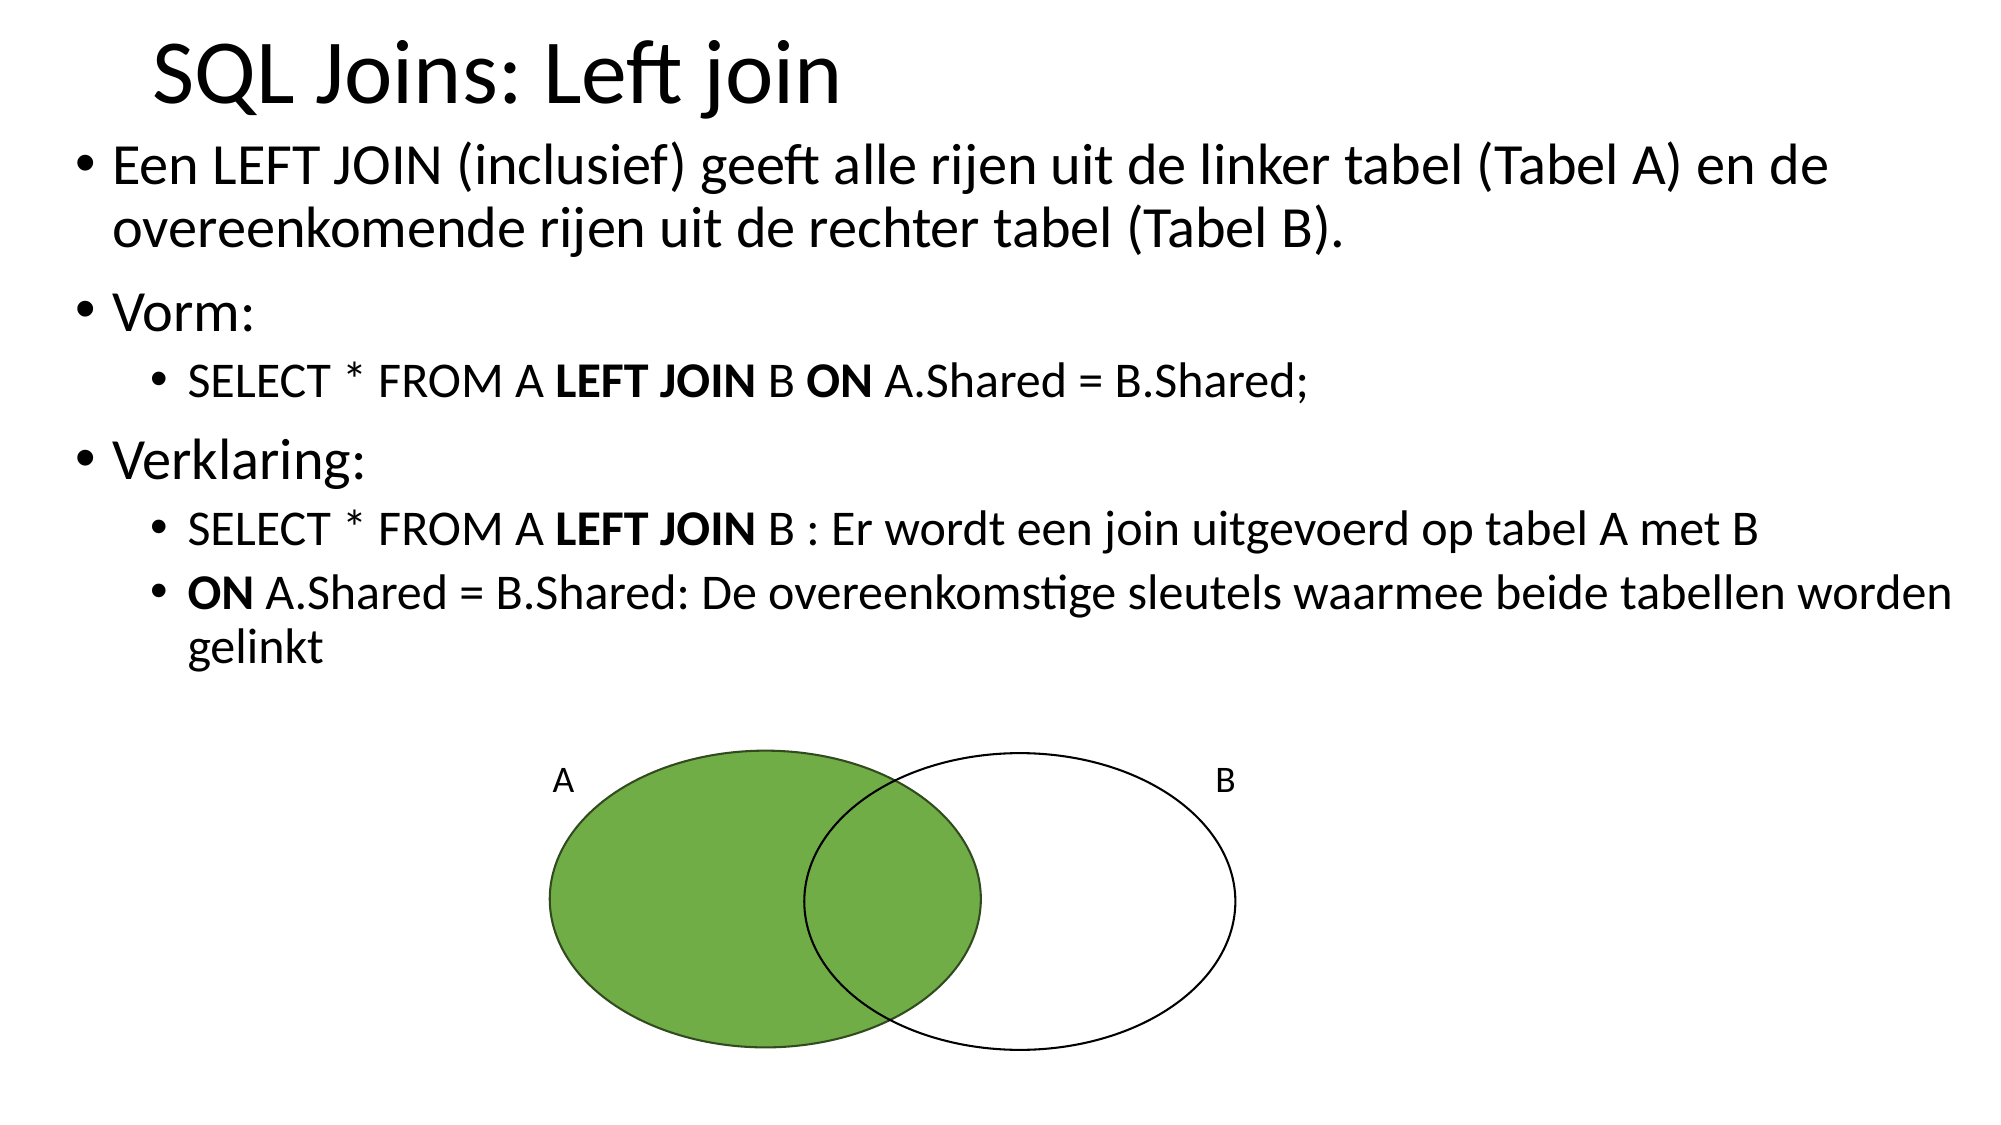

# SQL Joins: Left join
Een LEFT JOIN (inclusief) geeft alle rijen uit de linker tabel (Tabel A) en de overeenkomende rijen uit de rechter tabel (Tabel B).
Vorm:
SELECT * FROM A LEFT JOIN B ON A.Shared = B.Shared;
Verklaring:
SELECT * FROM A LEFT JOIN B : Er wordt een join uitgevoerd op tabel A met B
ON A.Shared = B.Shared: De overeenkomstige sleutels waarmee beide tabellen worden gelinkt
A
B